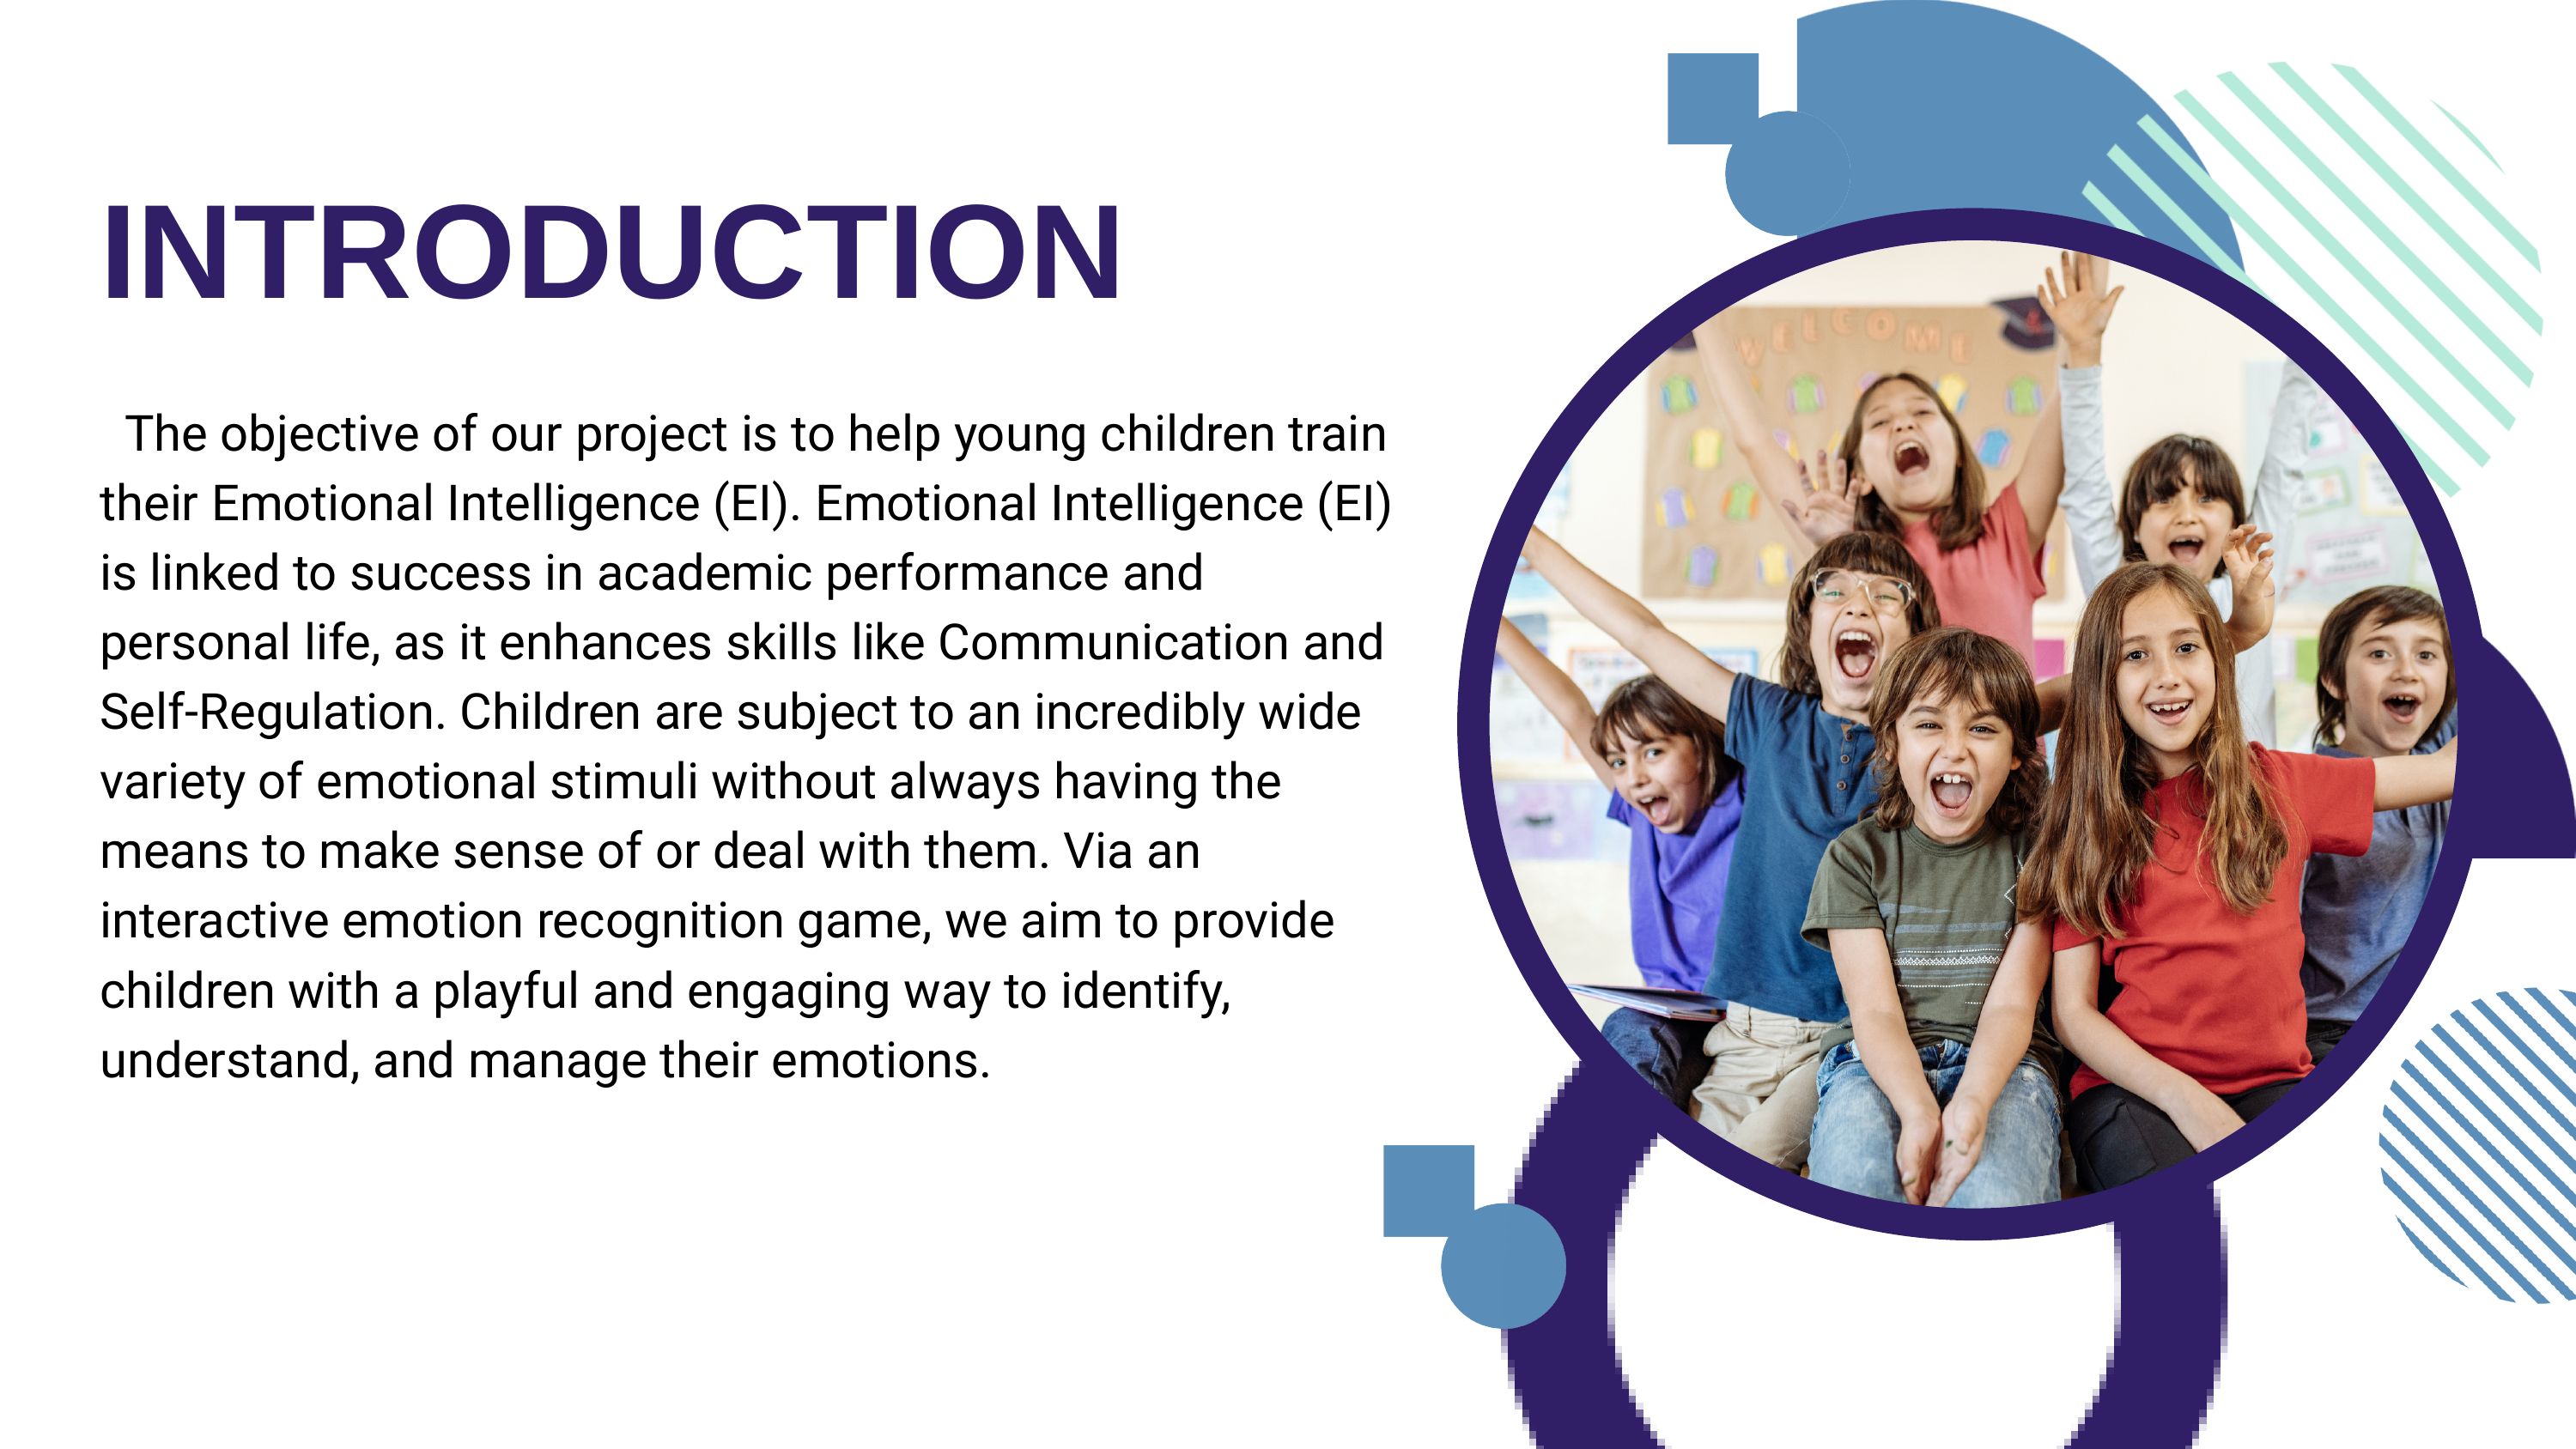

INTRODUCTION

  The objective of our project is to help young children train their Emotional Intelligence (EI). Emotional Intelligence (EI) is linked to success in academic performance and personal life, as it enhances skills like Communication and Self-Regulation. Children are subject to an incredibly wide variety of emotional stimuli without always having the means to make sense of or deal with them. Via an interactive emotion recognition game, we aim to provide children with a playful and engaging way to identify, understand, and manage their emotions.